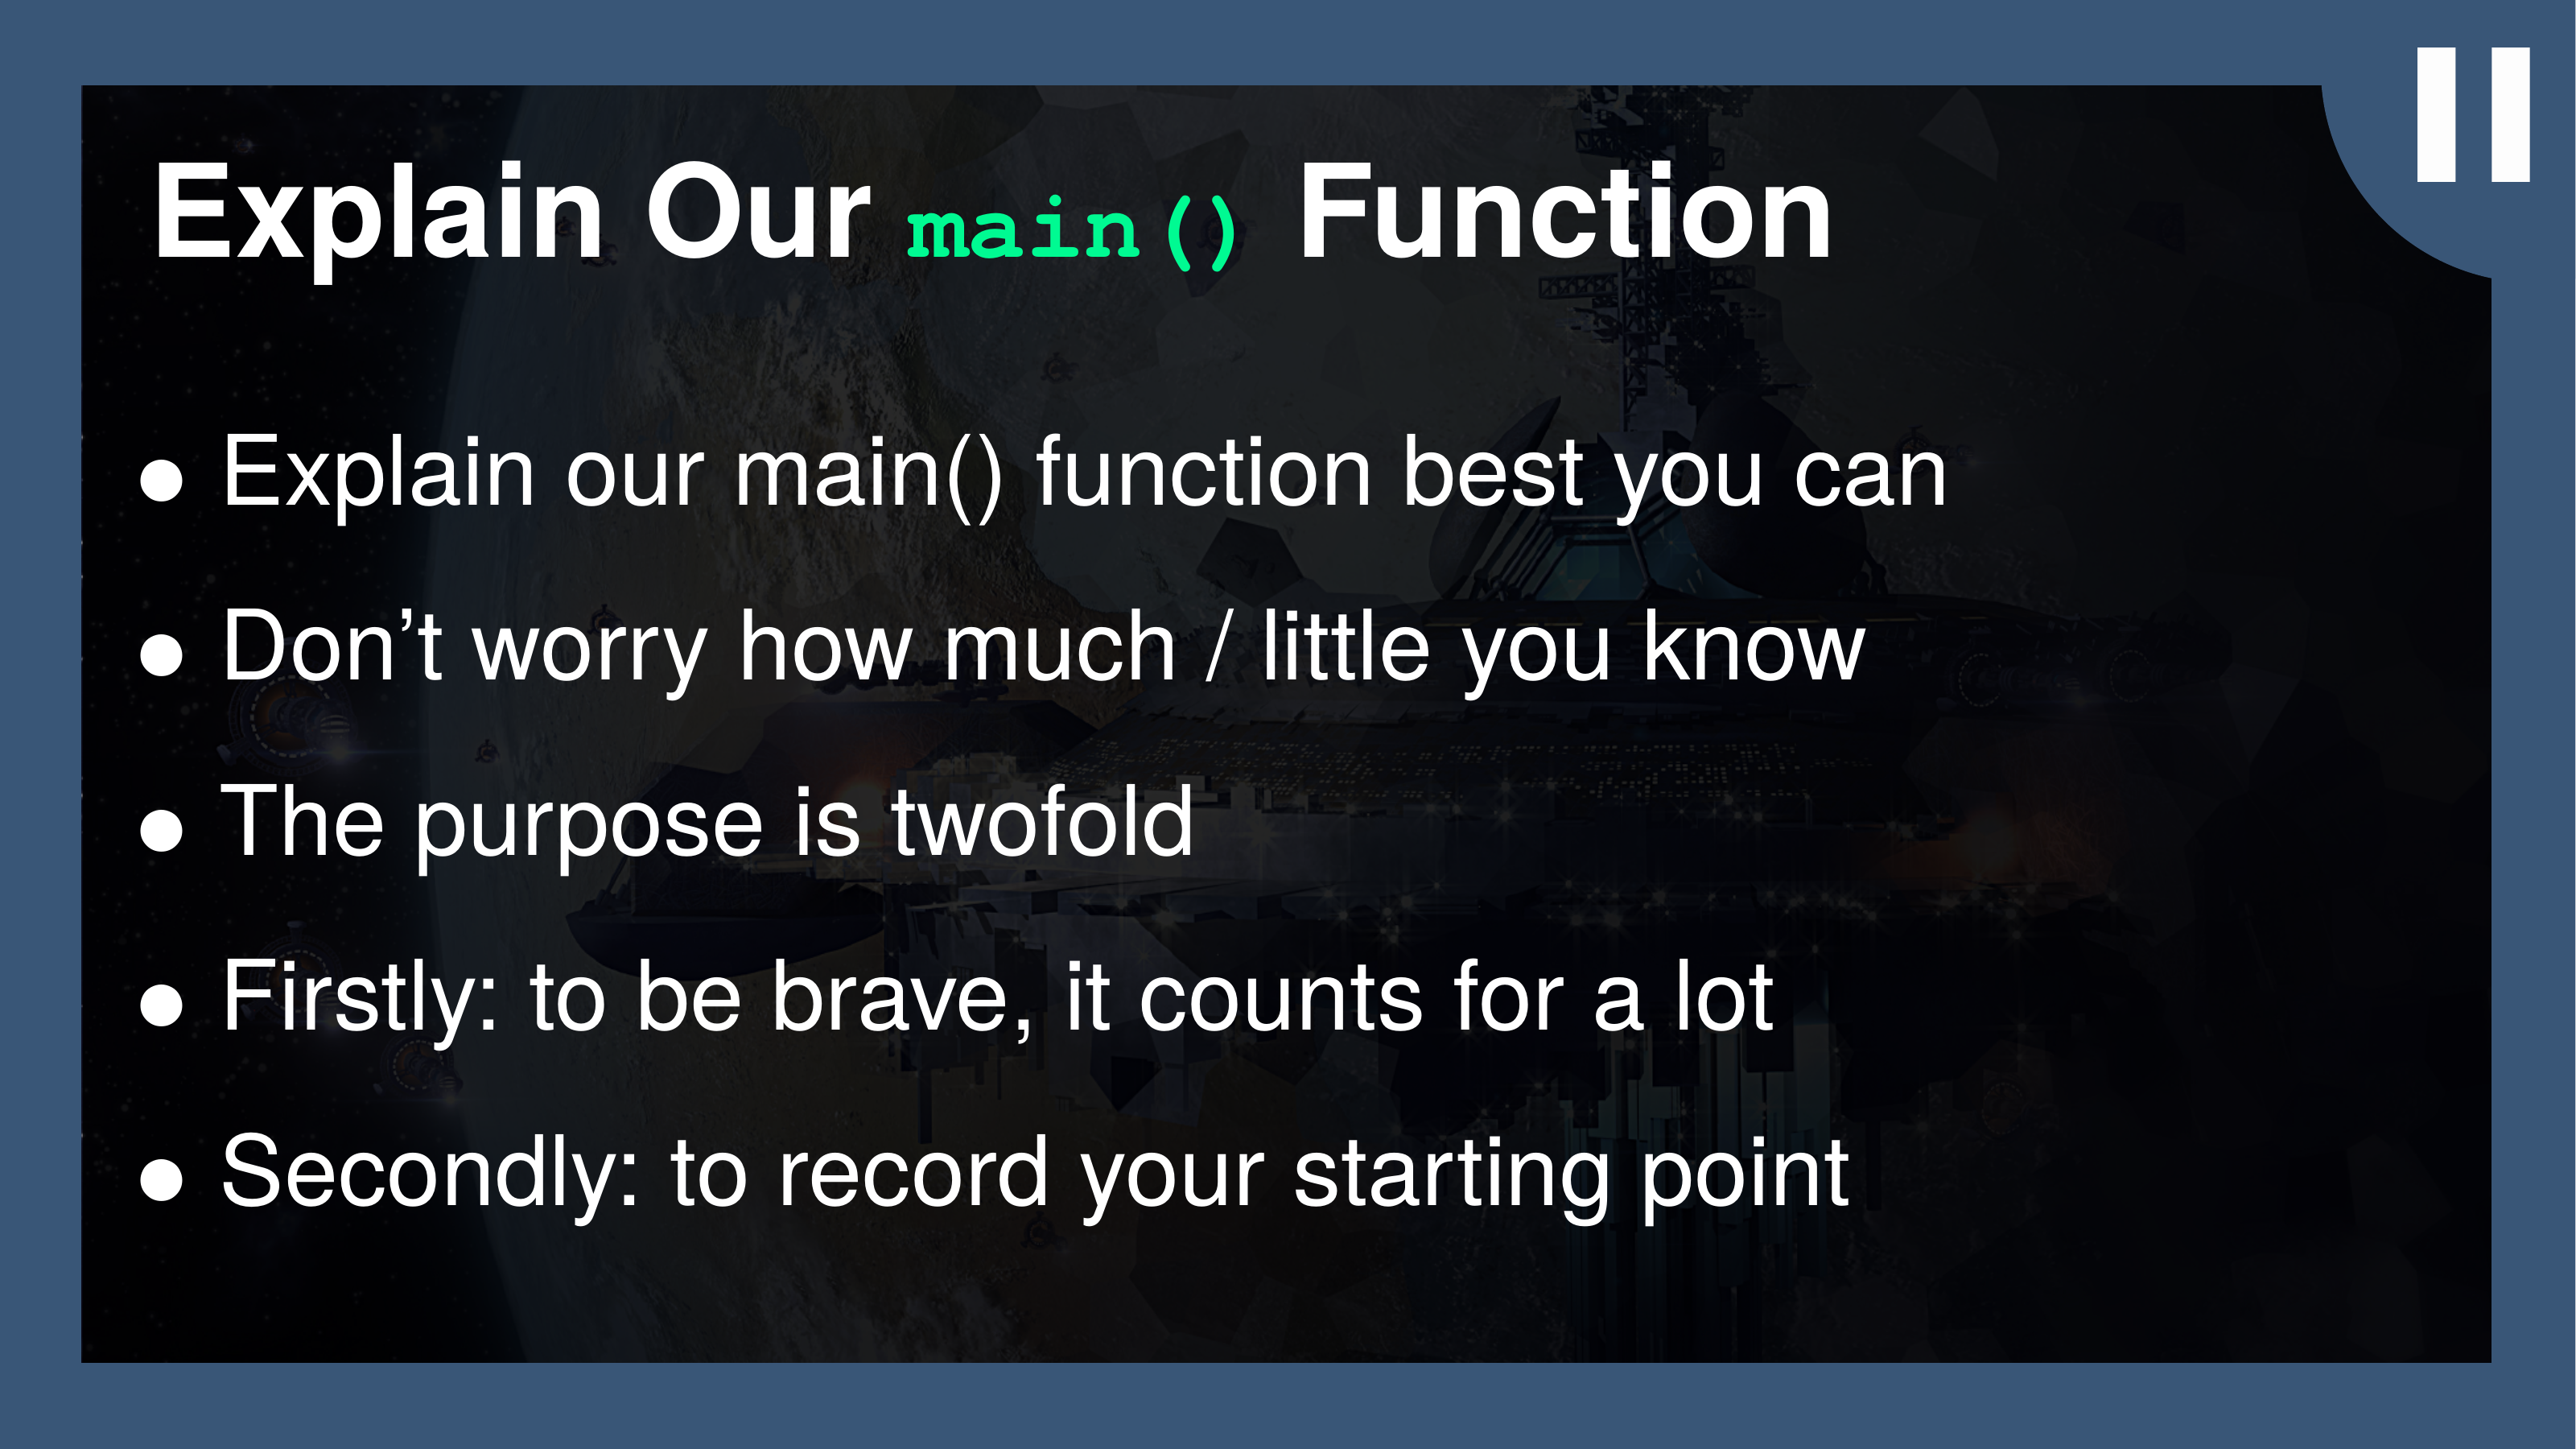

Explain Our main() Function
Explain our main() function best you can
Don’t worry how much / little you know
The purpose is twofold
Firstly: to be brave, it counts for a lot
Secondly: to record your starting point